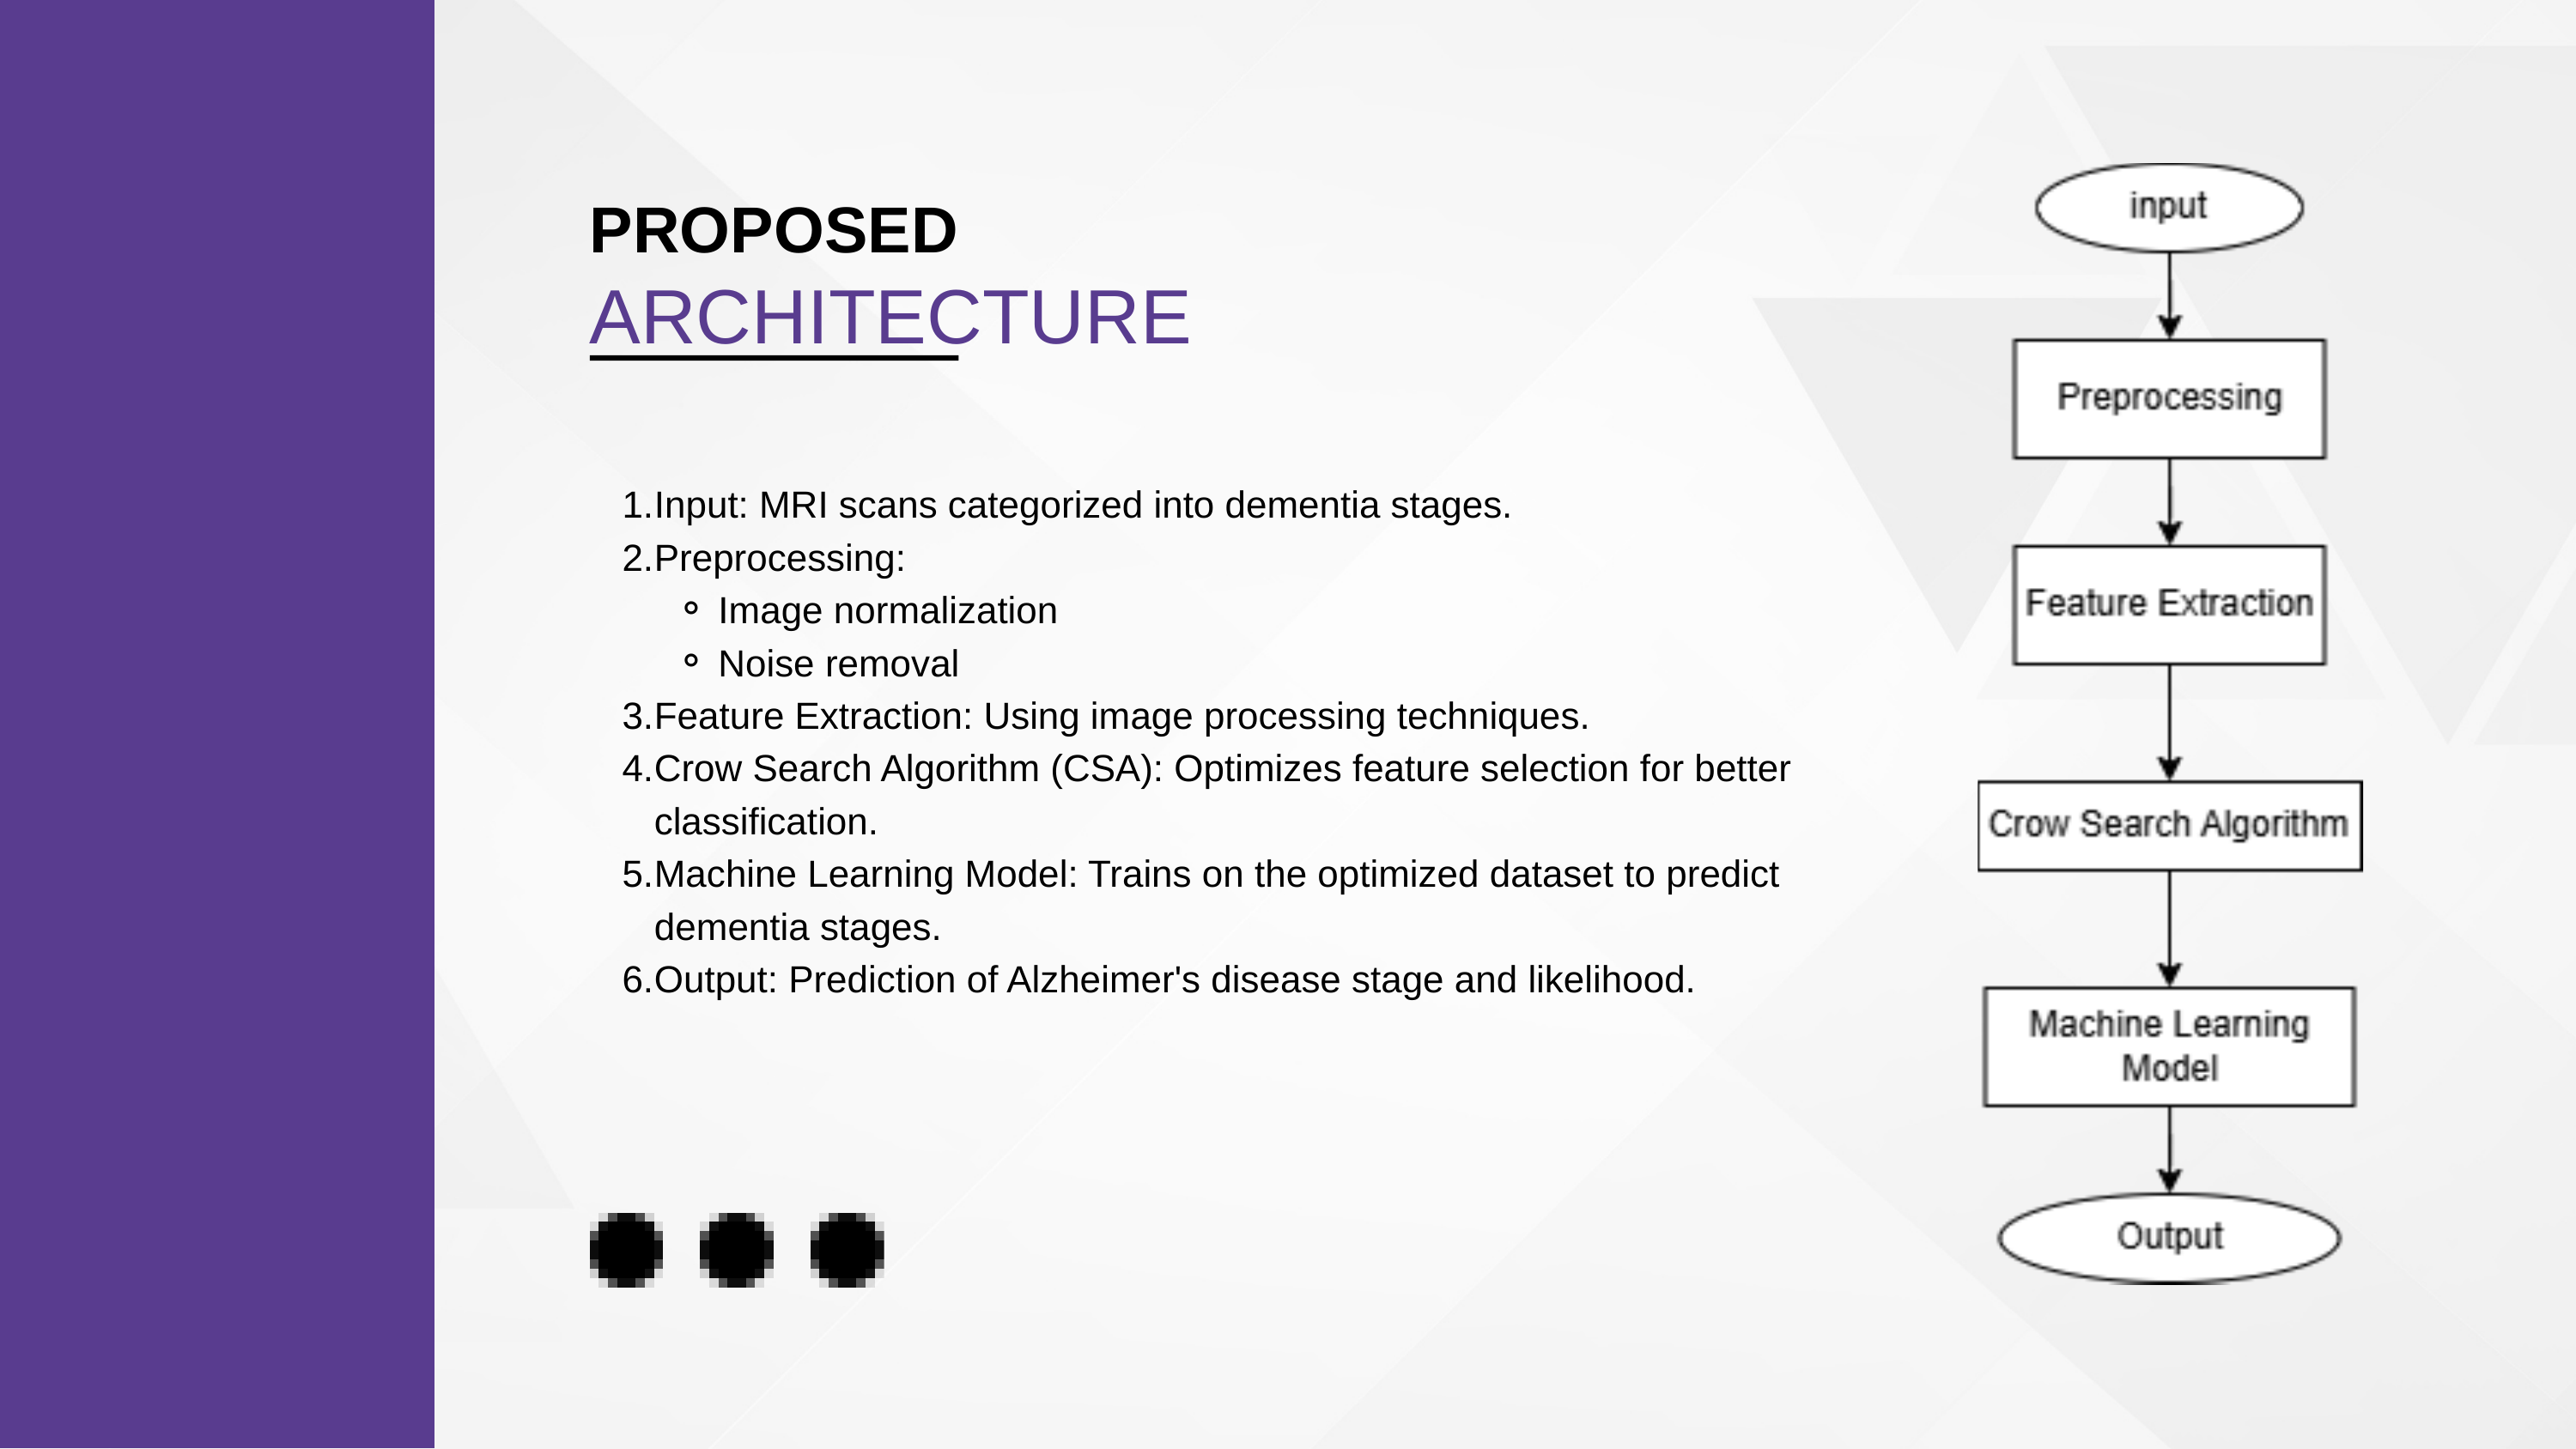

PROPOSED
ARCHITECTURE

Input: MRI scans categorized into dementia stages.
Preprocessing:
Image normalization
Noise removal
Feature Extraction: Using image processing techniques.
Crow Search Algorithm (CSA): Optimizes feature selection for better classification.
Machine Learning Model: Trains on the optimized dataset to predict dementia stages.
Output: Prediction of Alzheimer's disease stage and likelihood.